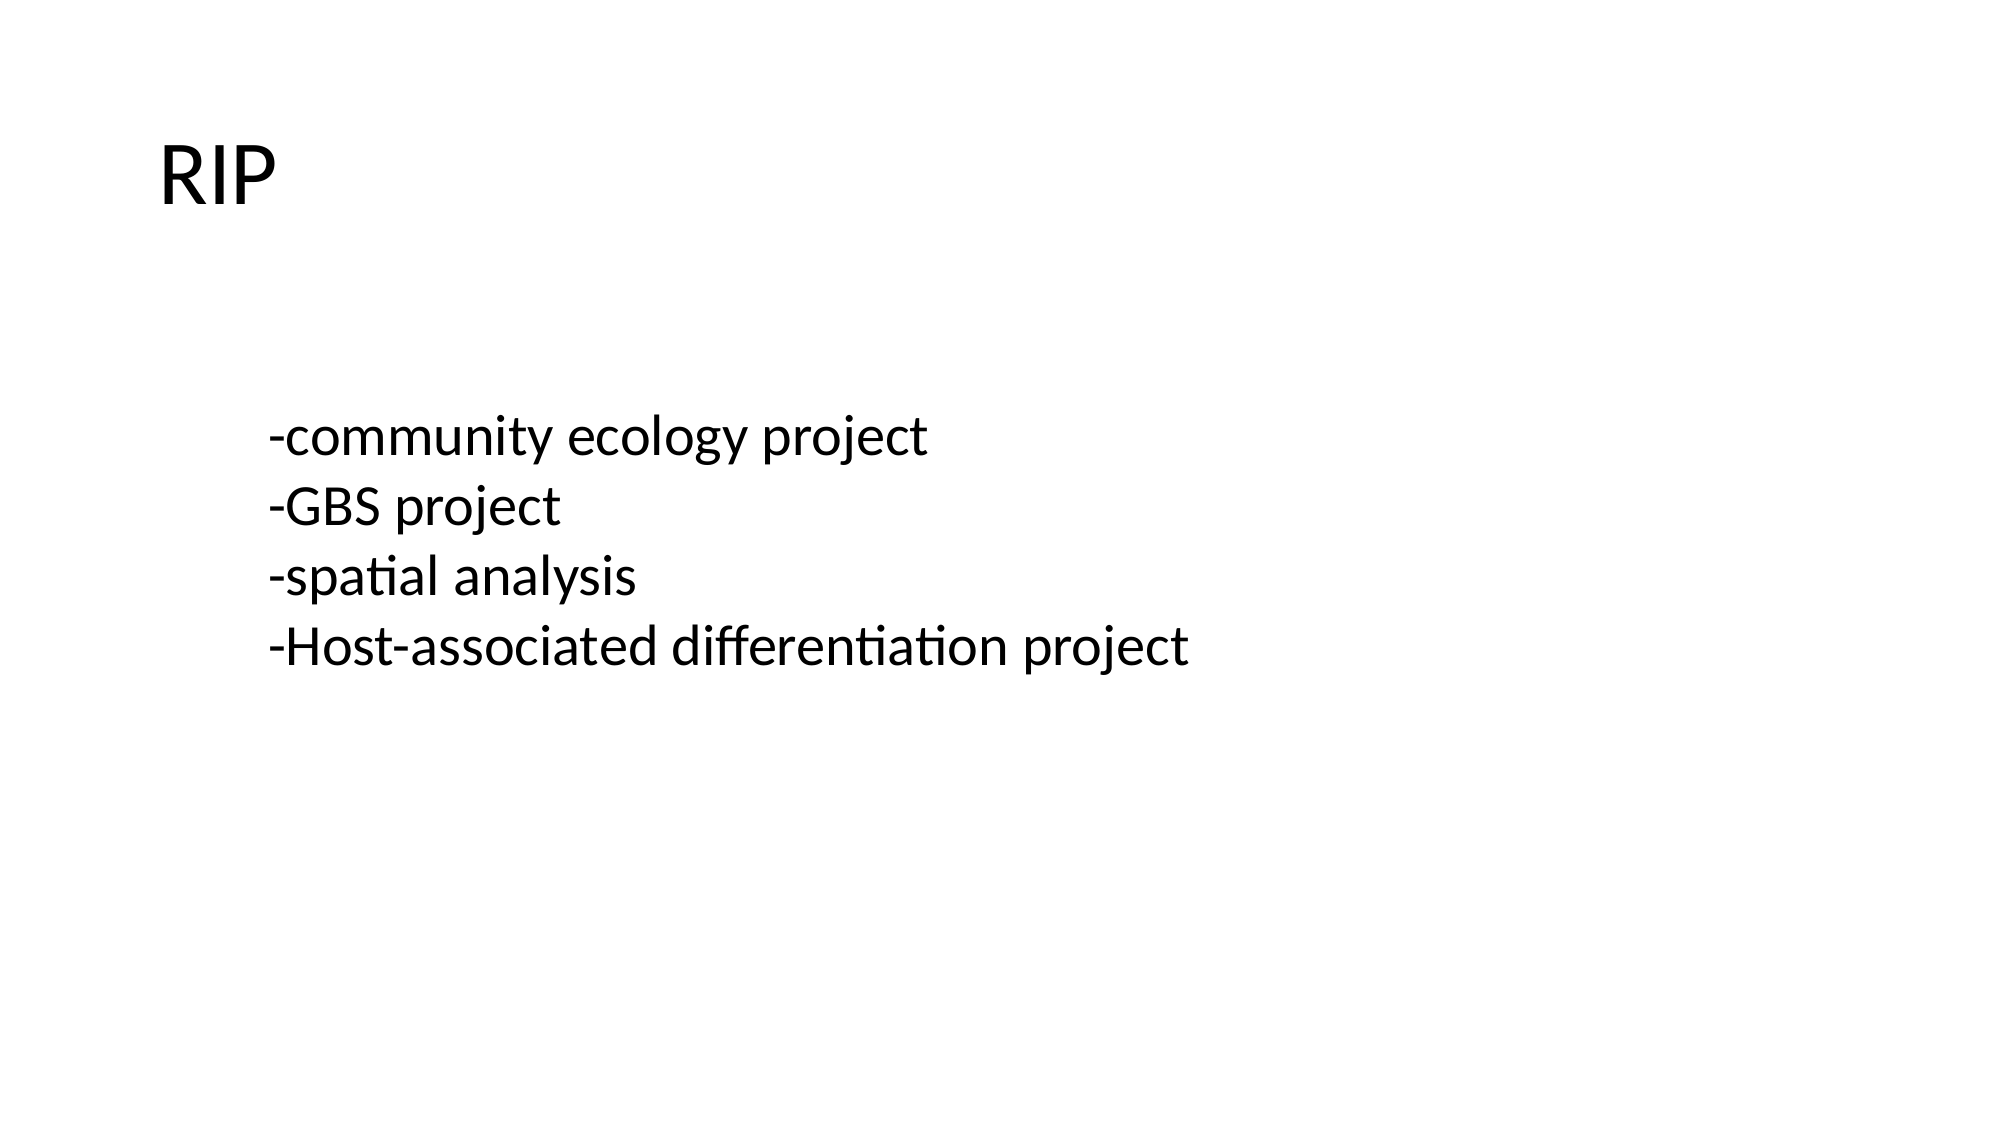

RIP
-community ecology project
-GBS project
-spatial analysis
-Host-associated differentiation project